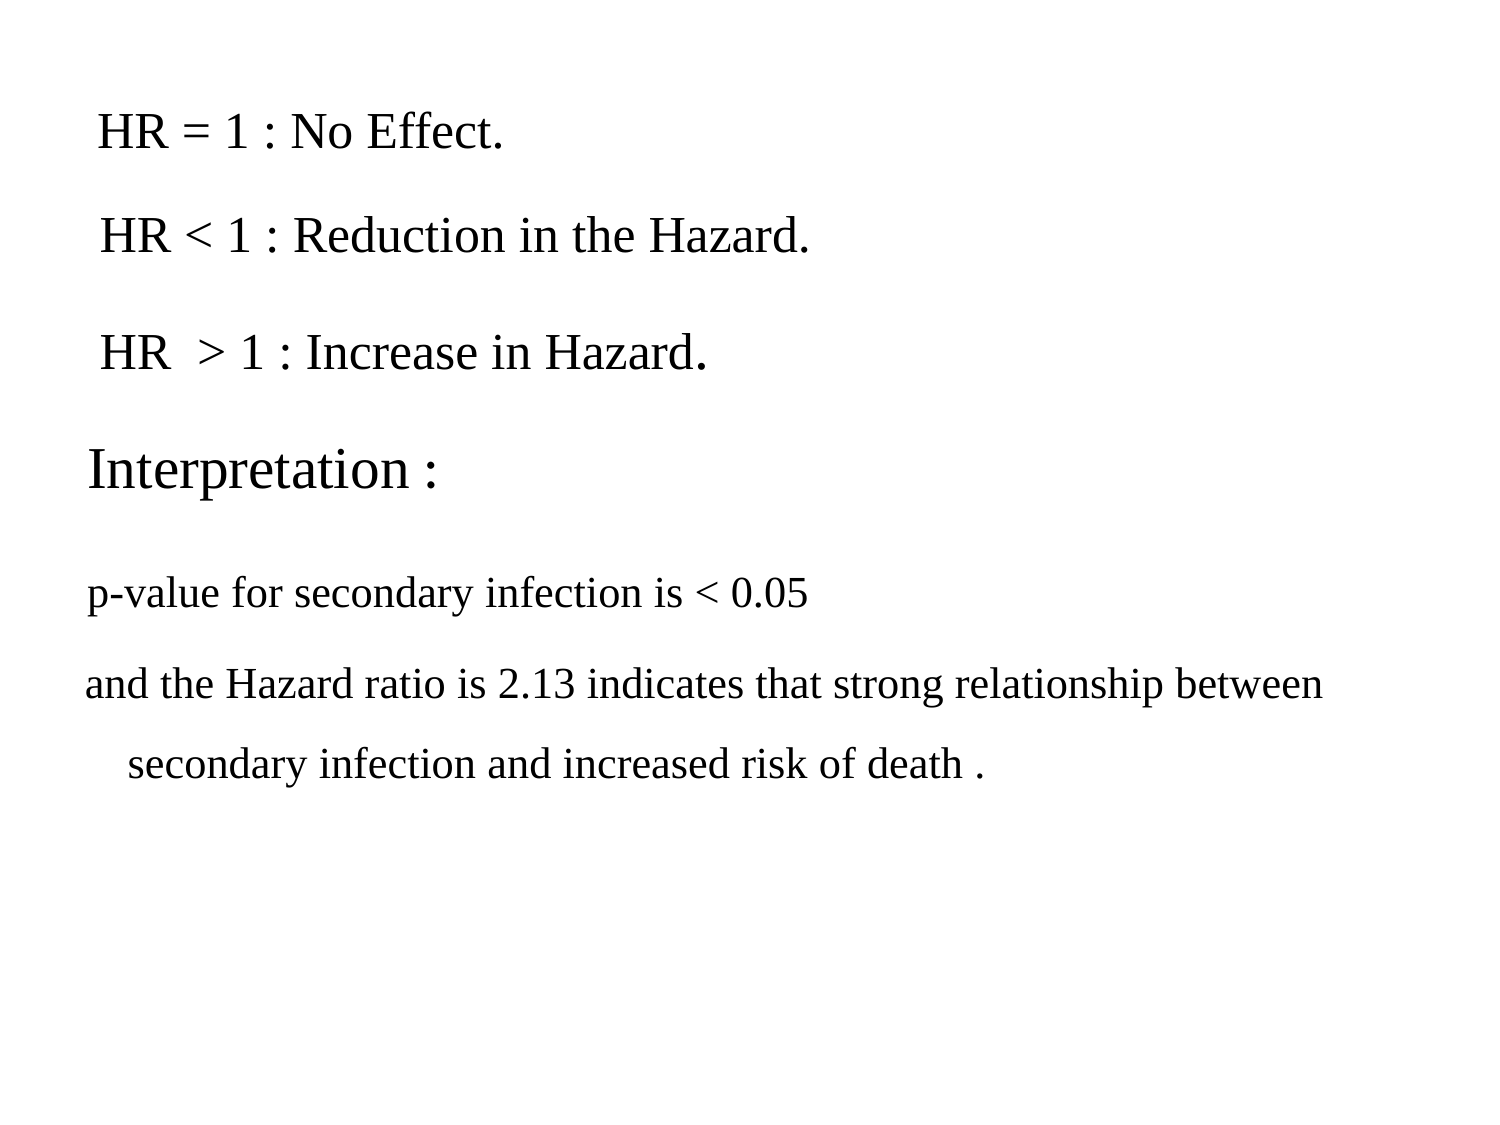

HR = 1 : No Effect.
  HR < 1 : Reduction in the Hazard.
  HR  > 1 : Increase in Hazard.
 Interpretation :
 p-value for secondary infection is < 0.05
 and the Hazard ratio is 2.13 indicates that strong relationship between secondary infection and increased risk of death .